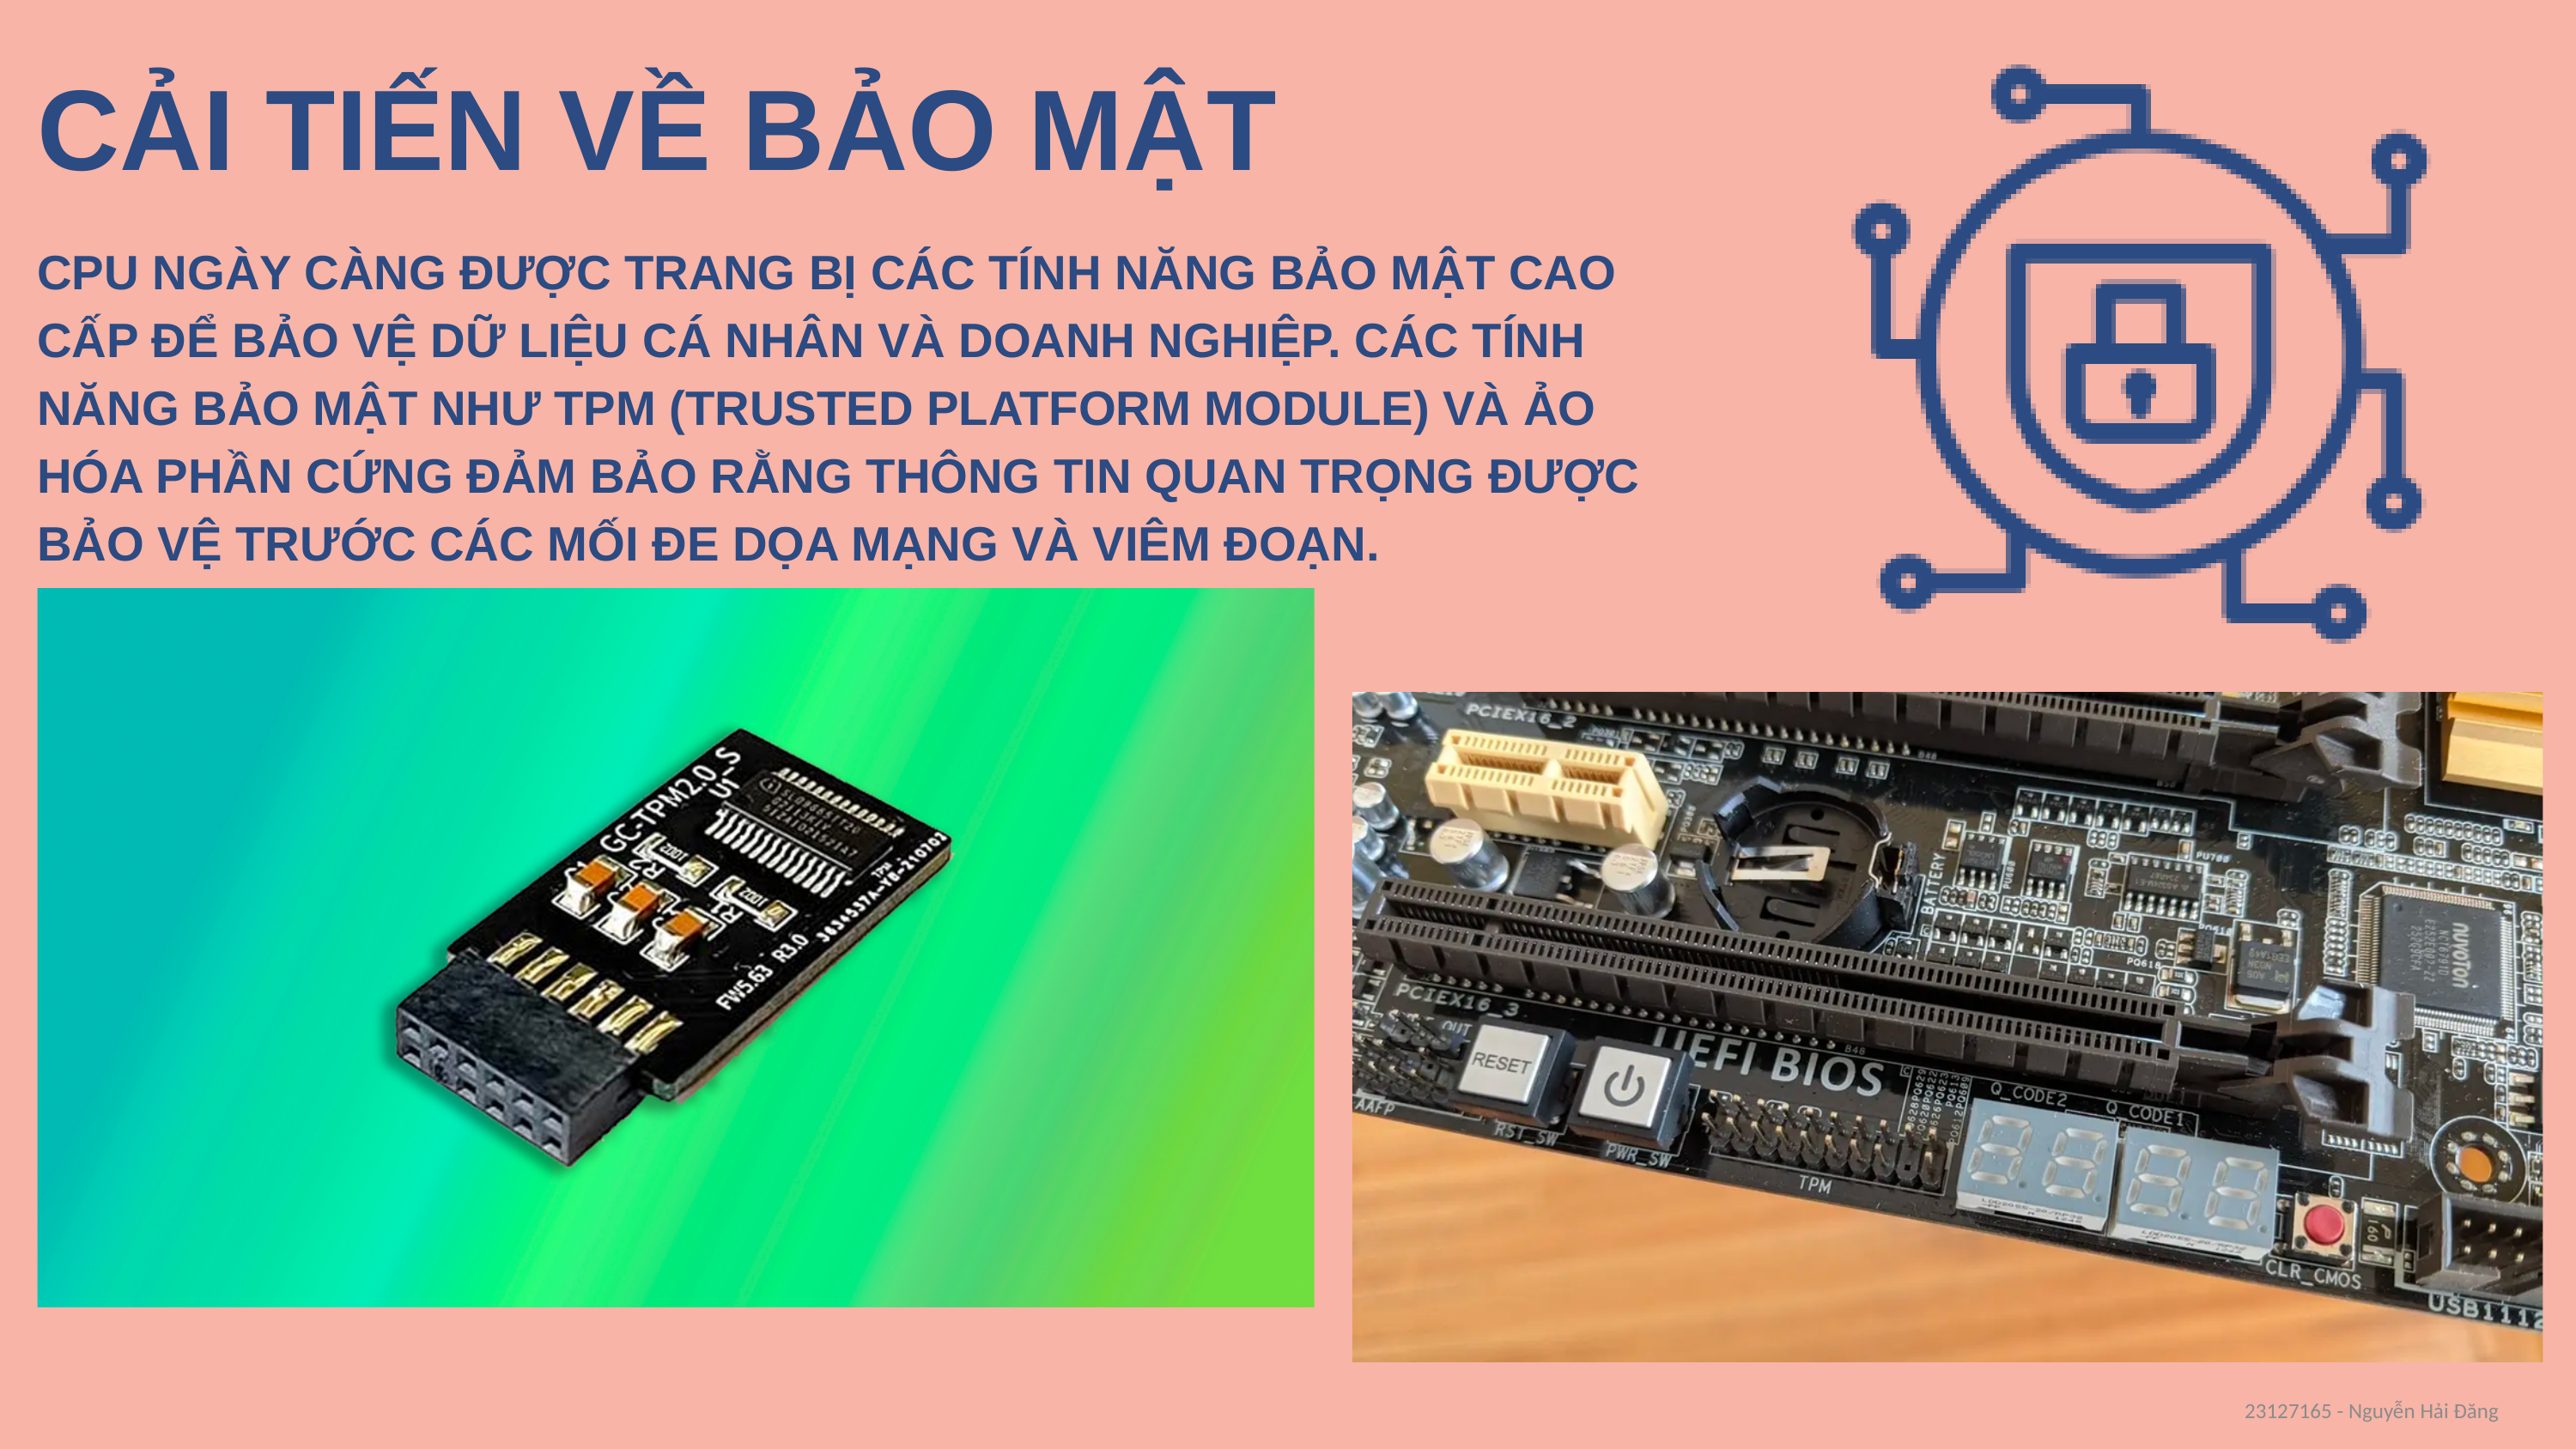

CẢI TIẾN VỀ BẢO MẬT
CPU NGÀY CÀNG ĐƯỢC TRANG BỊ CÁC TÍNH NĂNG BẢO MẬT CAO CẤP ĐỂ BẢO VỆ DỮ LIỆU CÁ NHÂN VÀ DOANH NGHIỆP. CÁC TÍNH NĂNG BẢO MẬT NHƯ TPM (TRUSTED PLATFORM MODULE) VÀ ẢO HÓA PHẦN CỨNG ĐẢM BẢO RẰNG THÔNG TIN QUAN TRỌNG ĐƯỢC BẢO VỆ TRƯỚC CÁC MỐI ĐE DỌA MẠNG VÀ VIÊM ĐOẠN.

8
23127165 - Nguyễn Hải Đăng